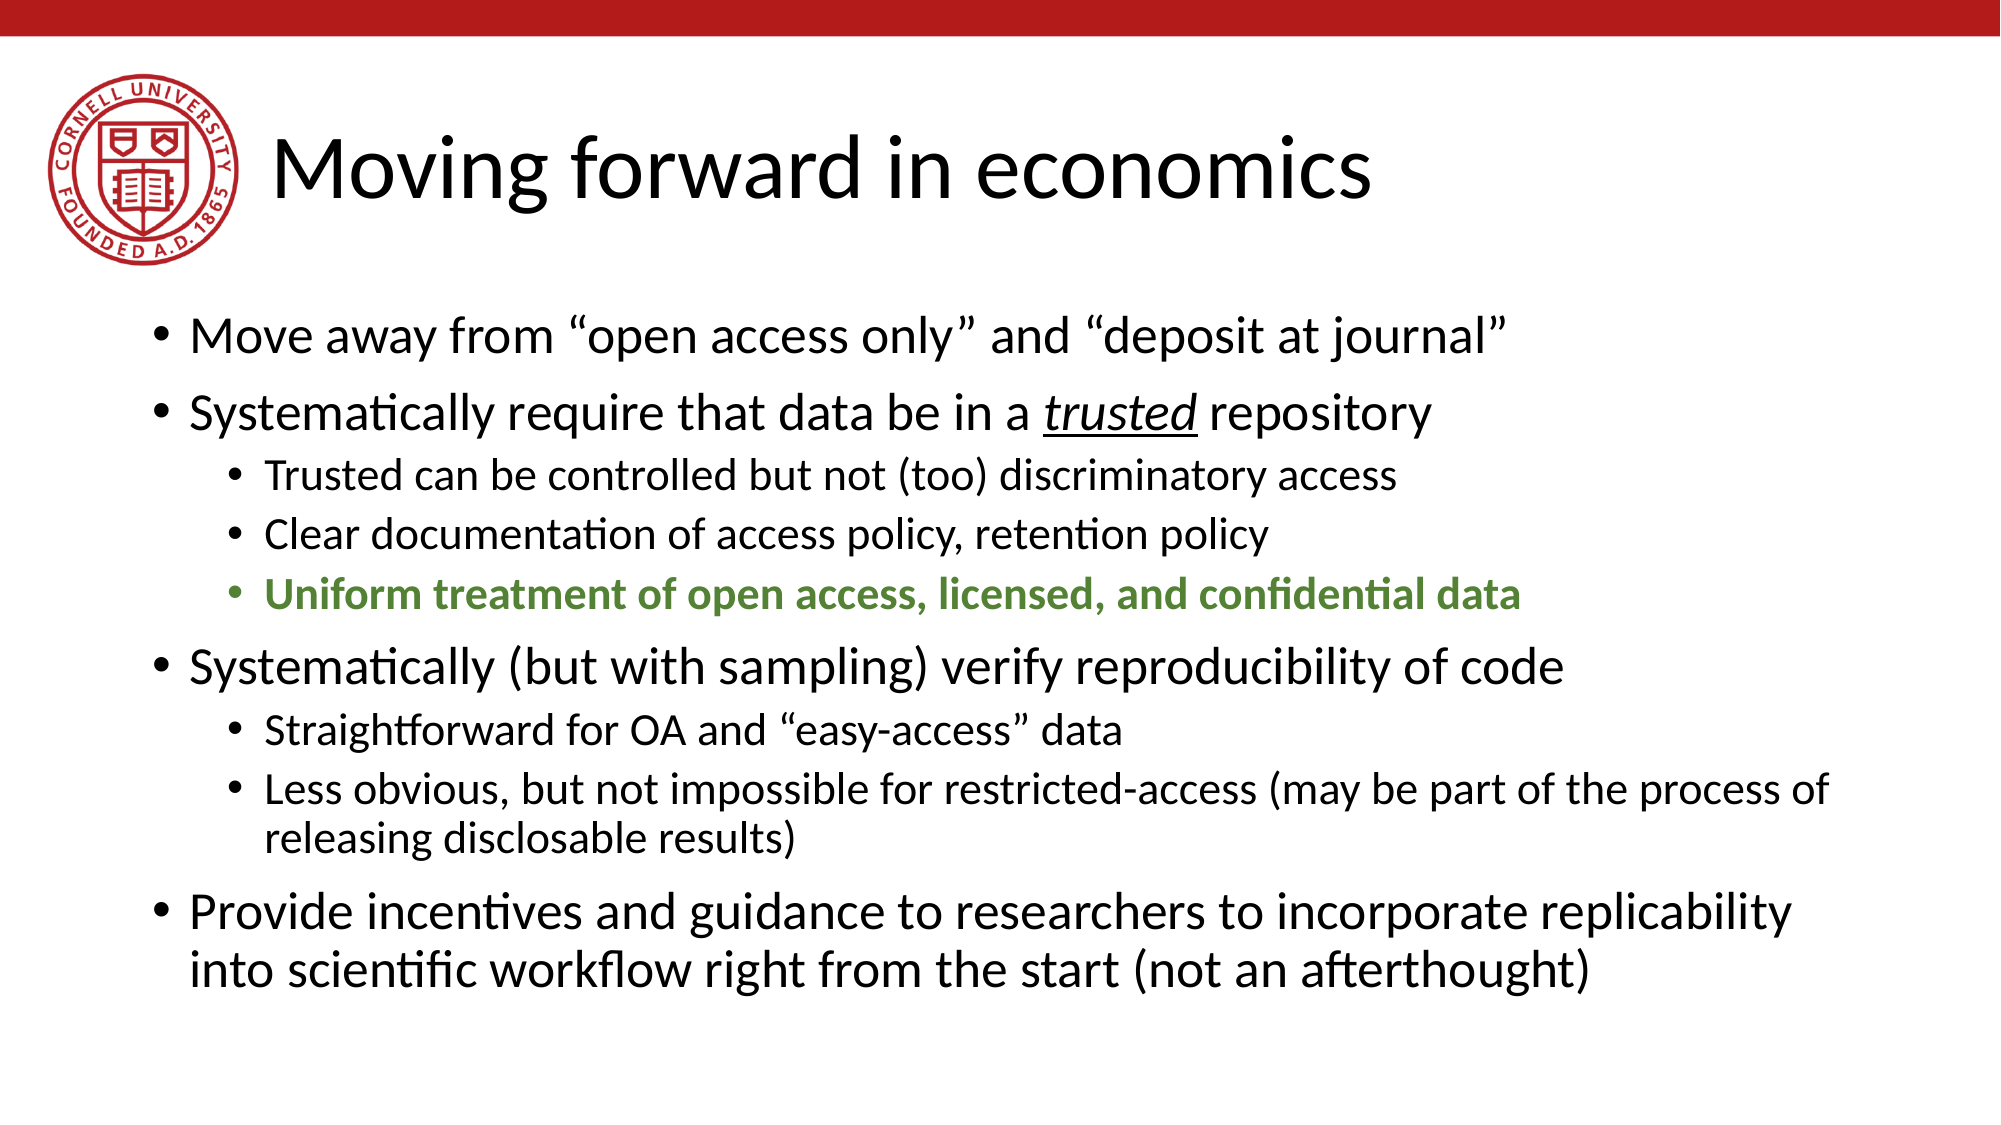

# Moving forward in economics
Move away from “open access only” and “deposit at journal”
Systematically require that data be in a trusted repository
Trusted can be controlled but not (too) discriminatory access
Clear documentation of access policy, retention policy
Uniform treatment of open access, licensed, and confidential data
Systematically (but with sampling) verify reproducibility of code
Straightforward for OA and “easy-access” data
Less obvious, but not impossible for restricted-access (may be part of the process of releasing disclosable results)
Provide incentives and guidance to researchers to incorporate replicability into scientific workflow right from the start (not an afterthought)